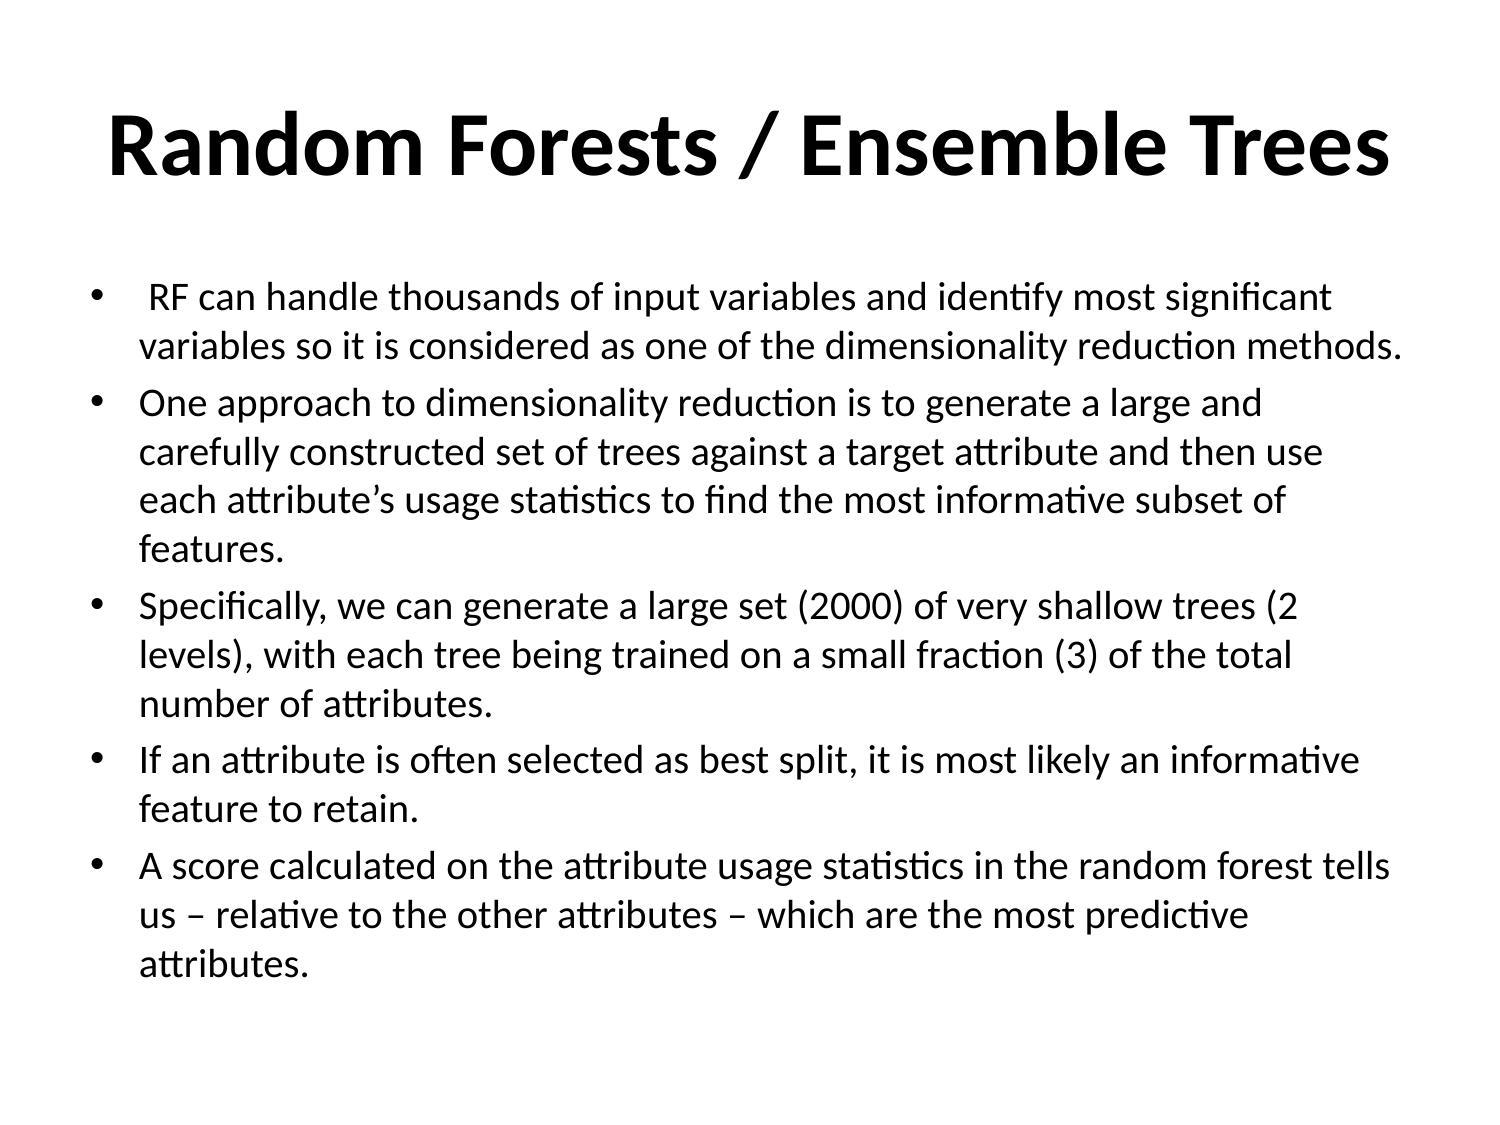

# Random Forests / Ensemble Trees
 RF can handle thousands of input variables and identify most significant variables so it is considered as one of the dimensionality reduction methods.
One approach to dimensionality reduction is to generate a large and carefully constructed set of trees against a target attribute and then use each attribute’s usage statistics to find the most informative subset of features.
Specifically, we can generate a large set (2000) of very shallow trees (2 levels), with each tree being trained on a small fraction (3) of the total number of attributes.
If an attribute is often selected as best split, it is most likely an informative feature to retain.
A score calculated on the attribute usage statistics in the random forest tells us ‒ relative to the other attributes ‒ which are the most predictive attributes.